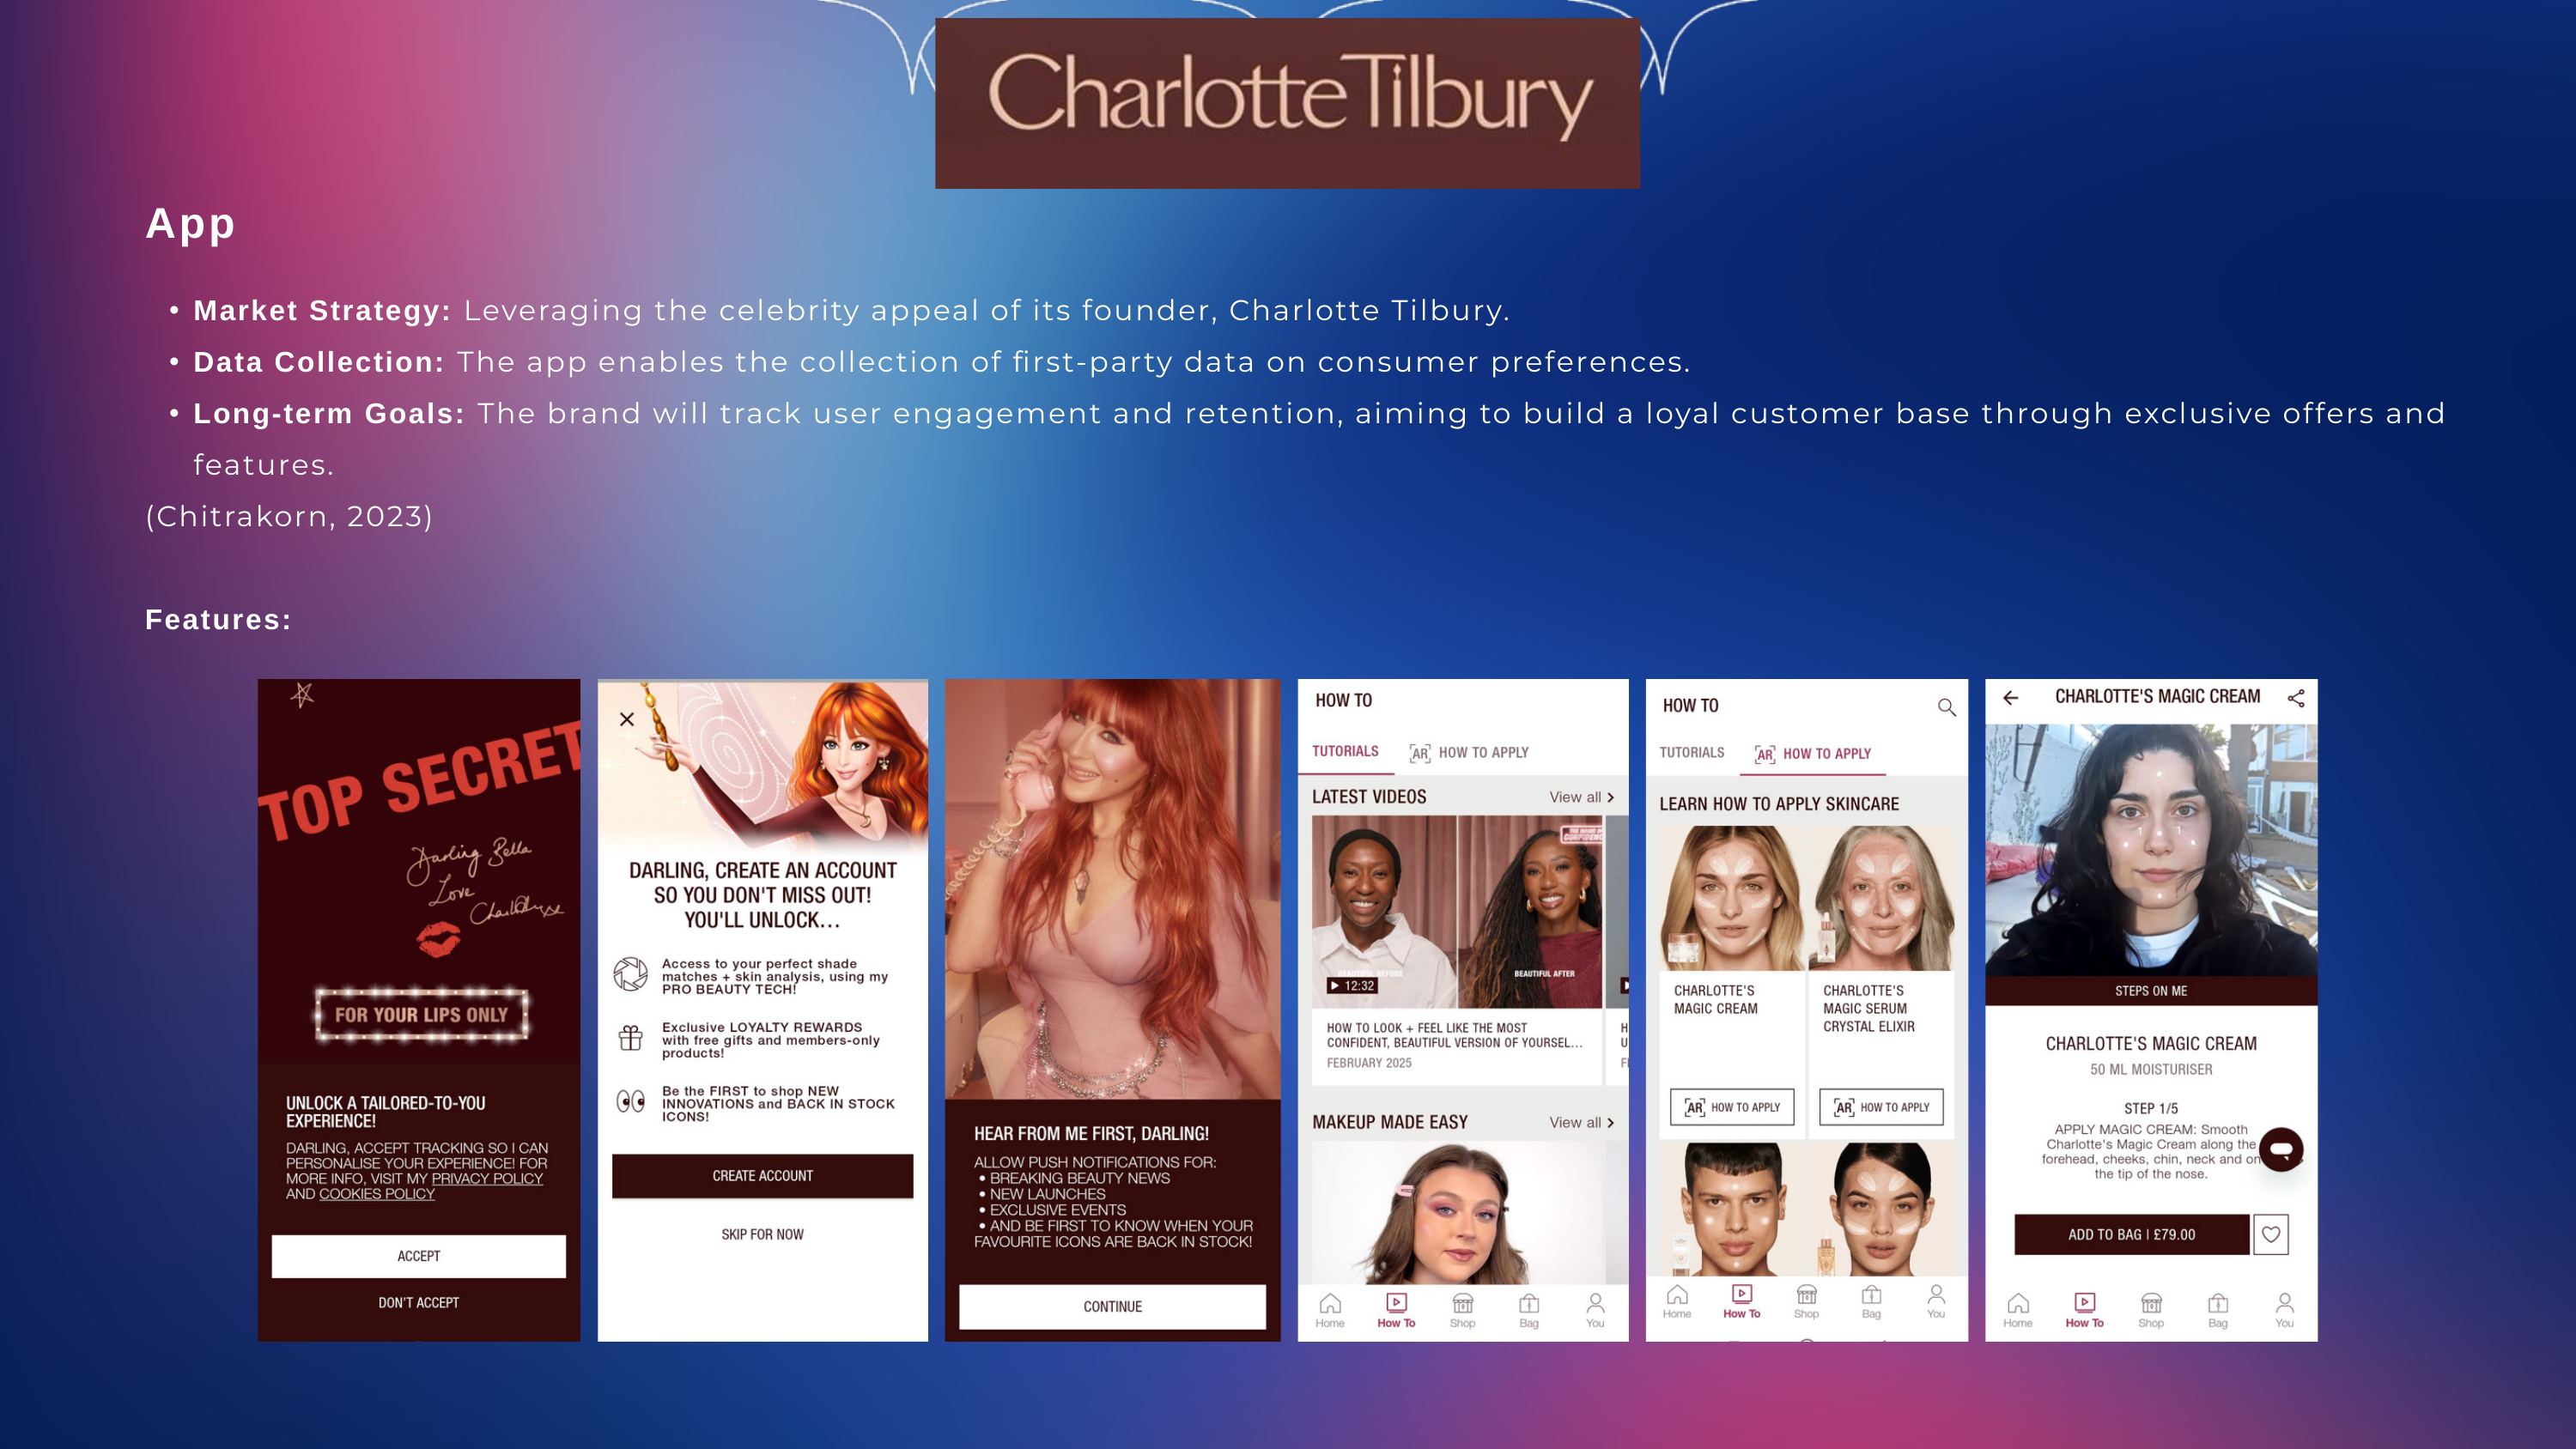

App
Market Strategy: Leveraging the celebrity appeal of its founder, Charlotte Tilbury.
Data Collection: The app enables the collection of first-party data on consumer preferences.
Long-term Goals: The brand will track user engagement and retention, aiming to build a loyal customer base through exclusive offers and features.
(Chitrakorn, 2023)

Features: